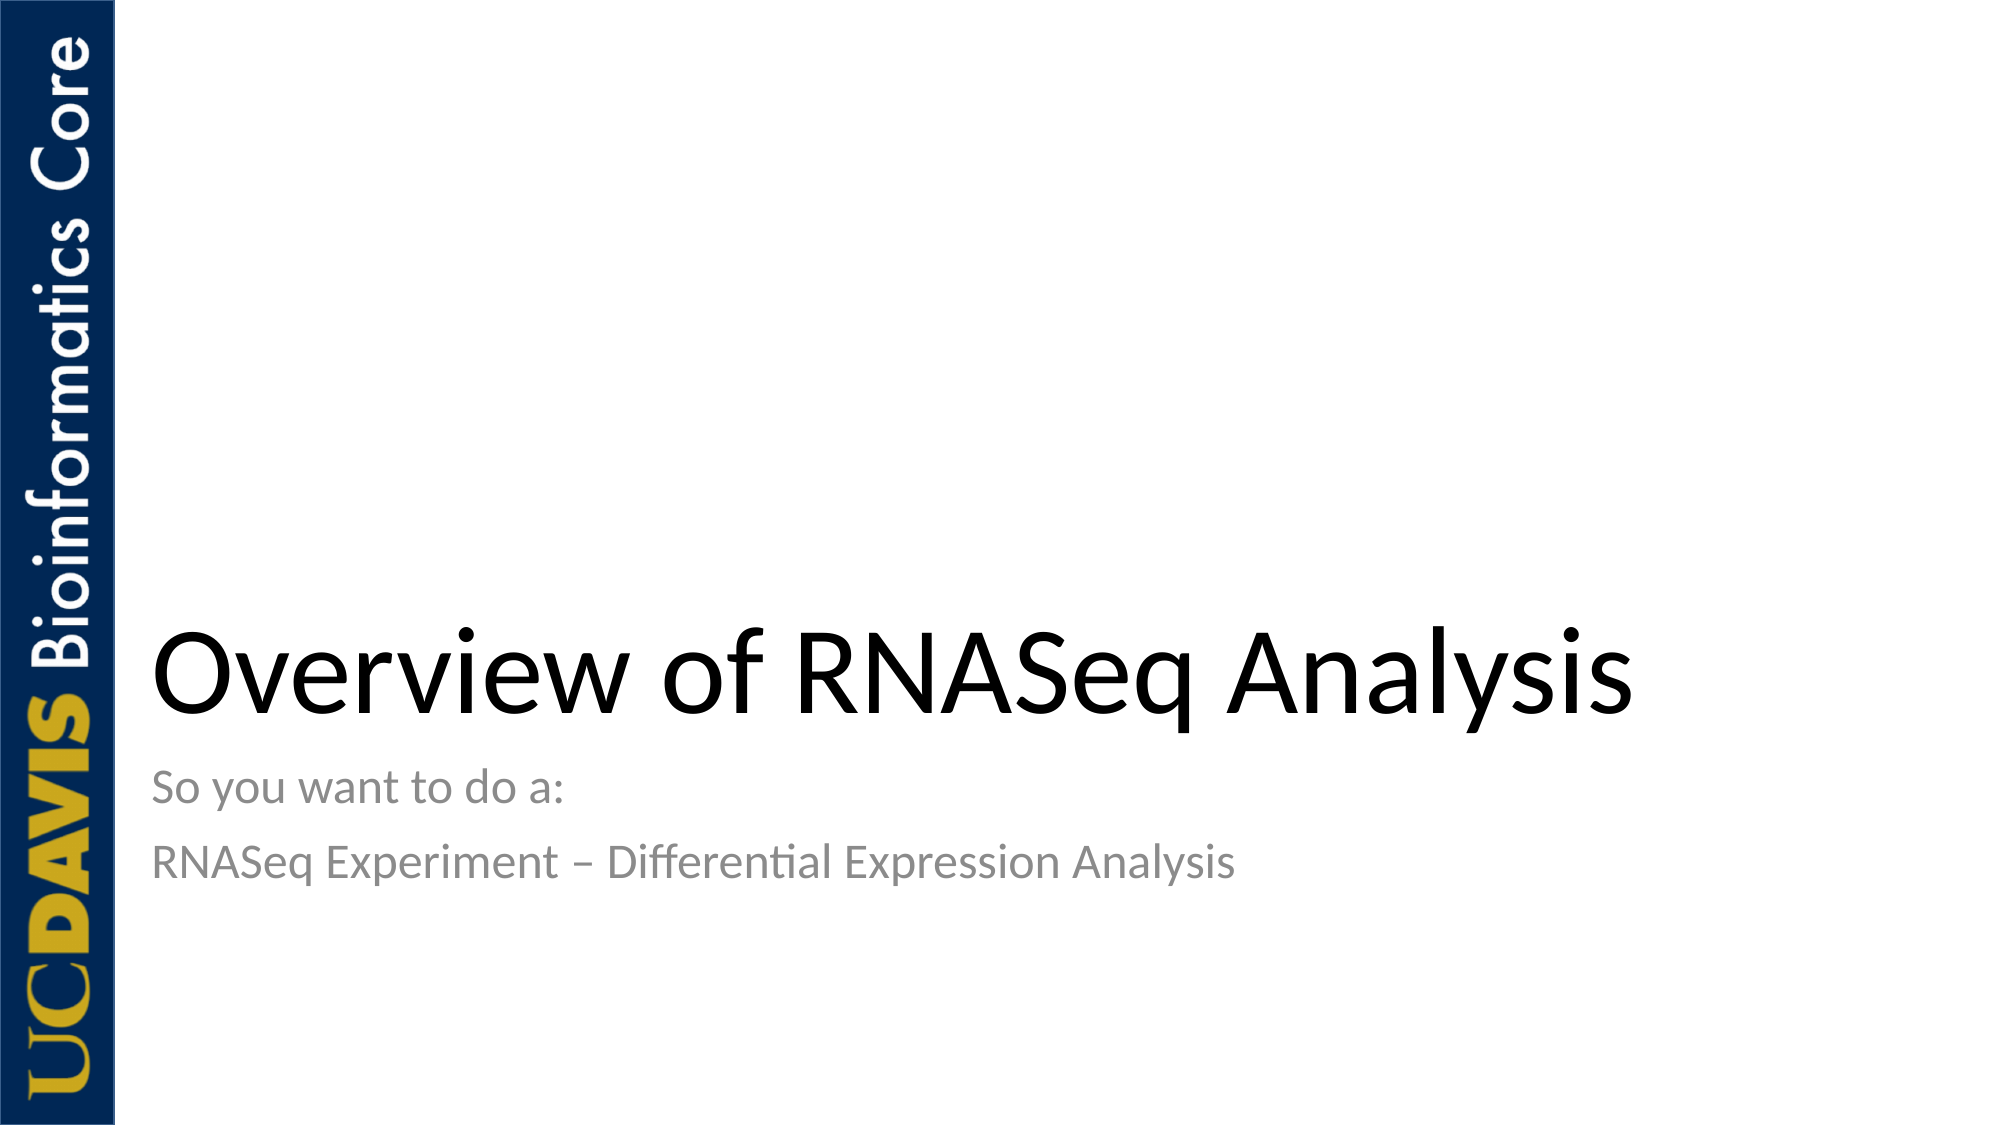

# Overview of RNASeq Analysis
So you want to do a:
RNASeq Experiment – Differential Expression Analysis